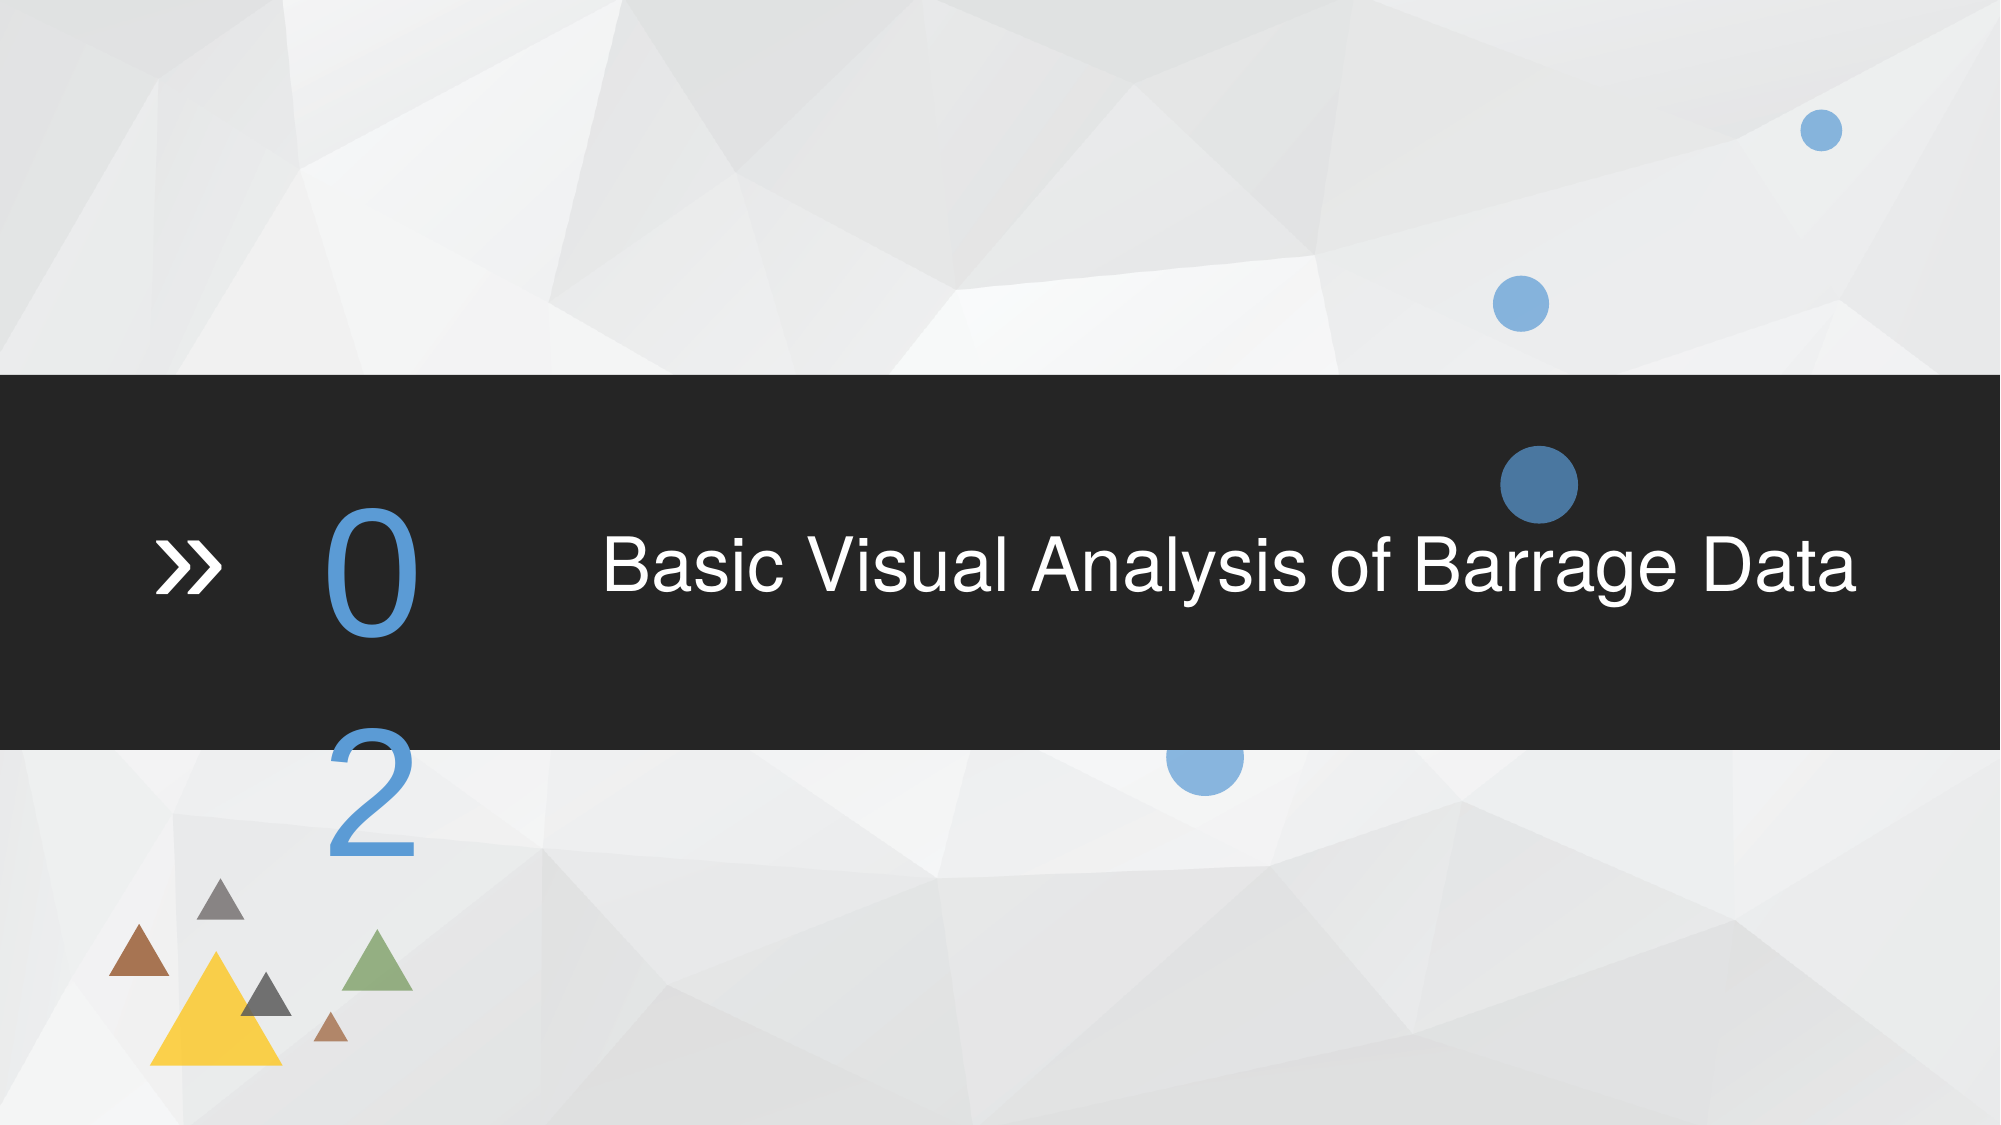

02
        Basic Visual Analysis of Barrage Data
«